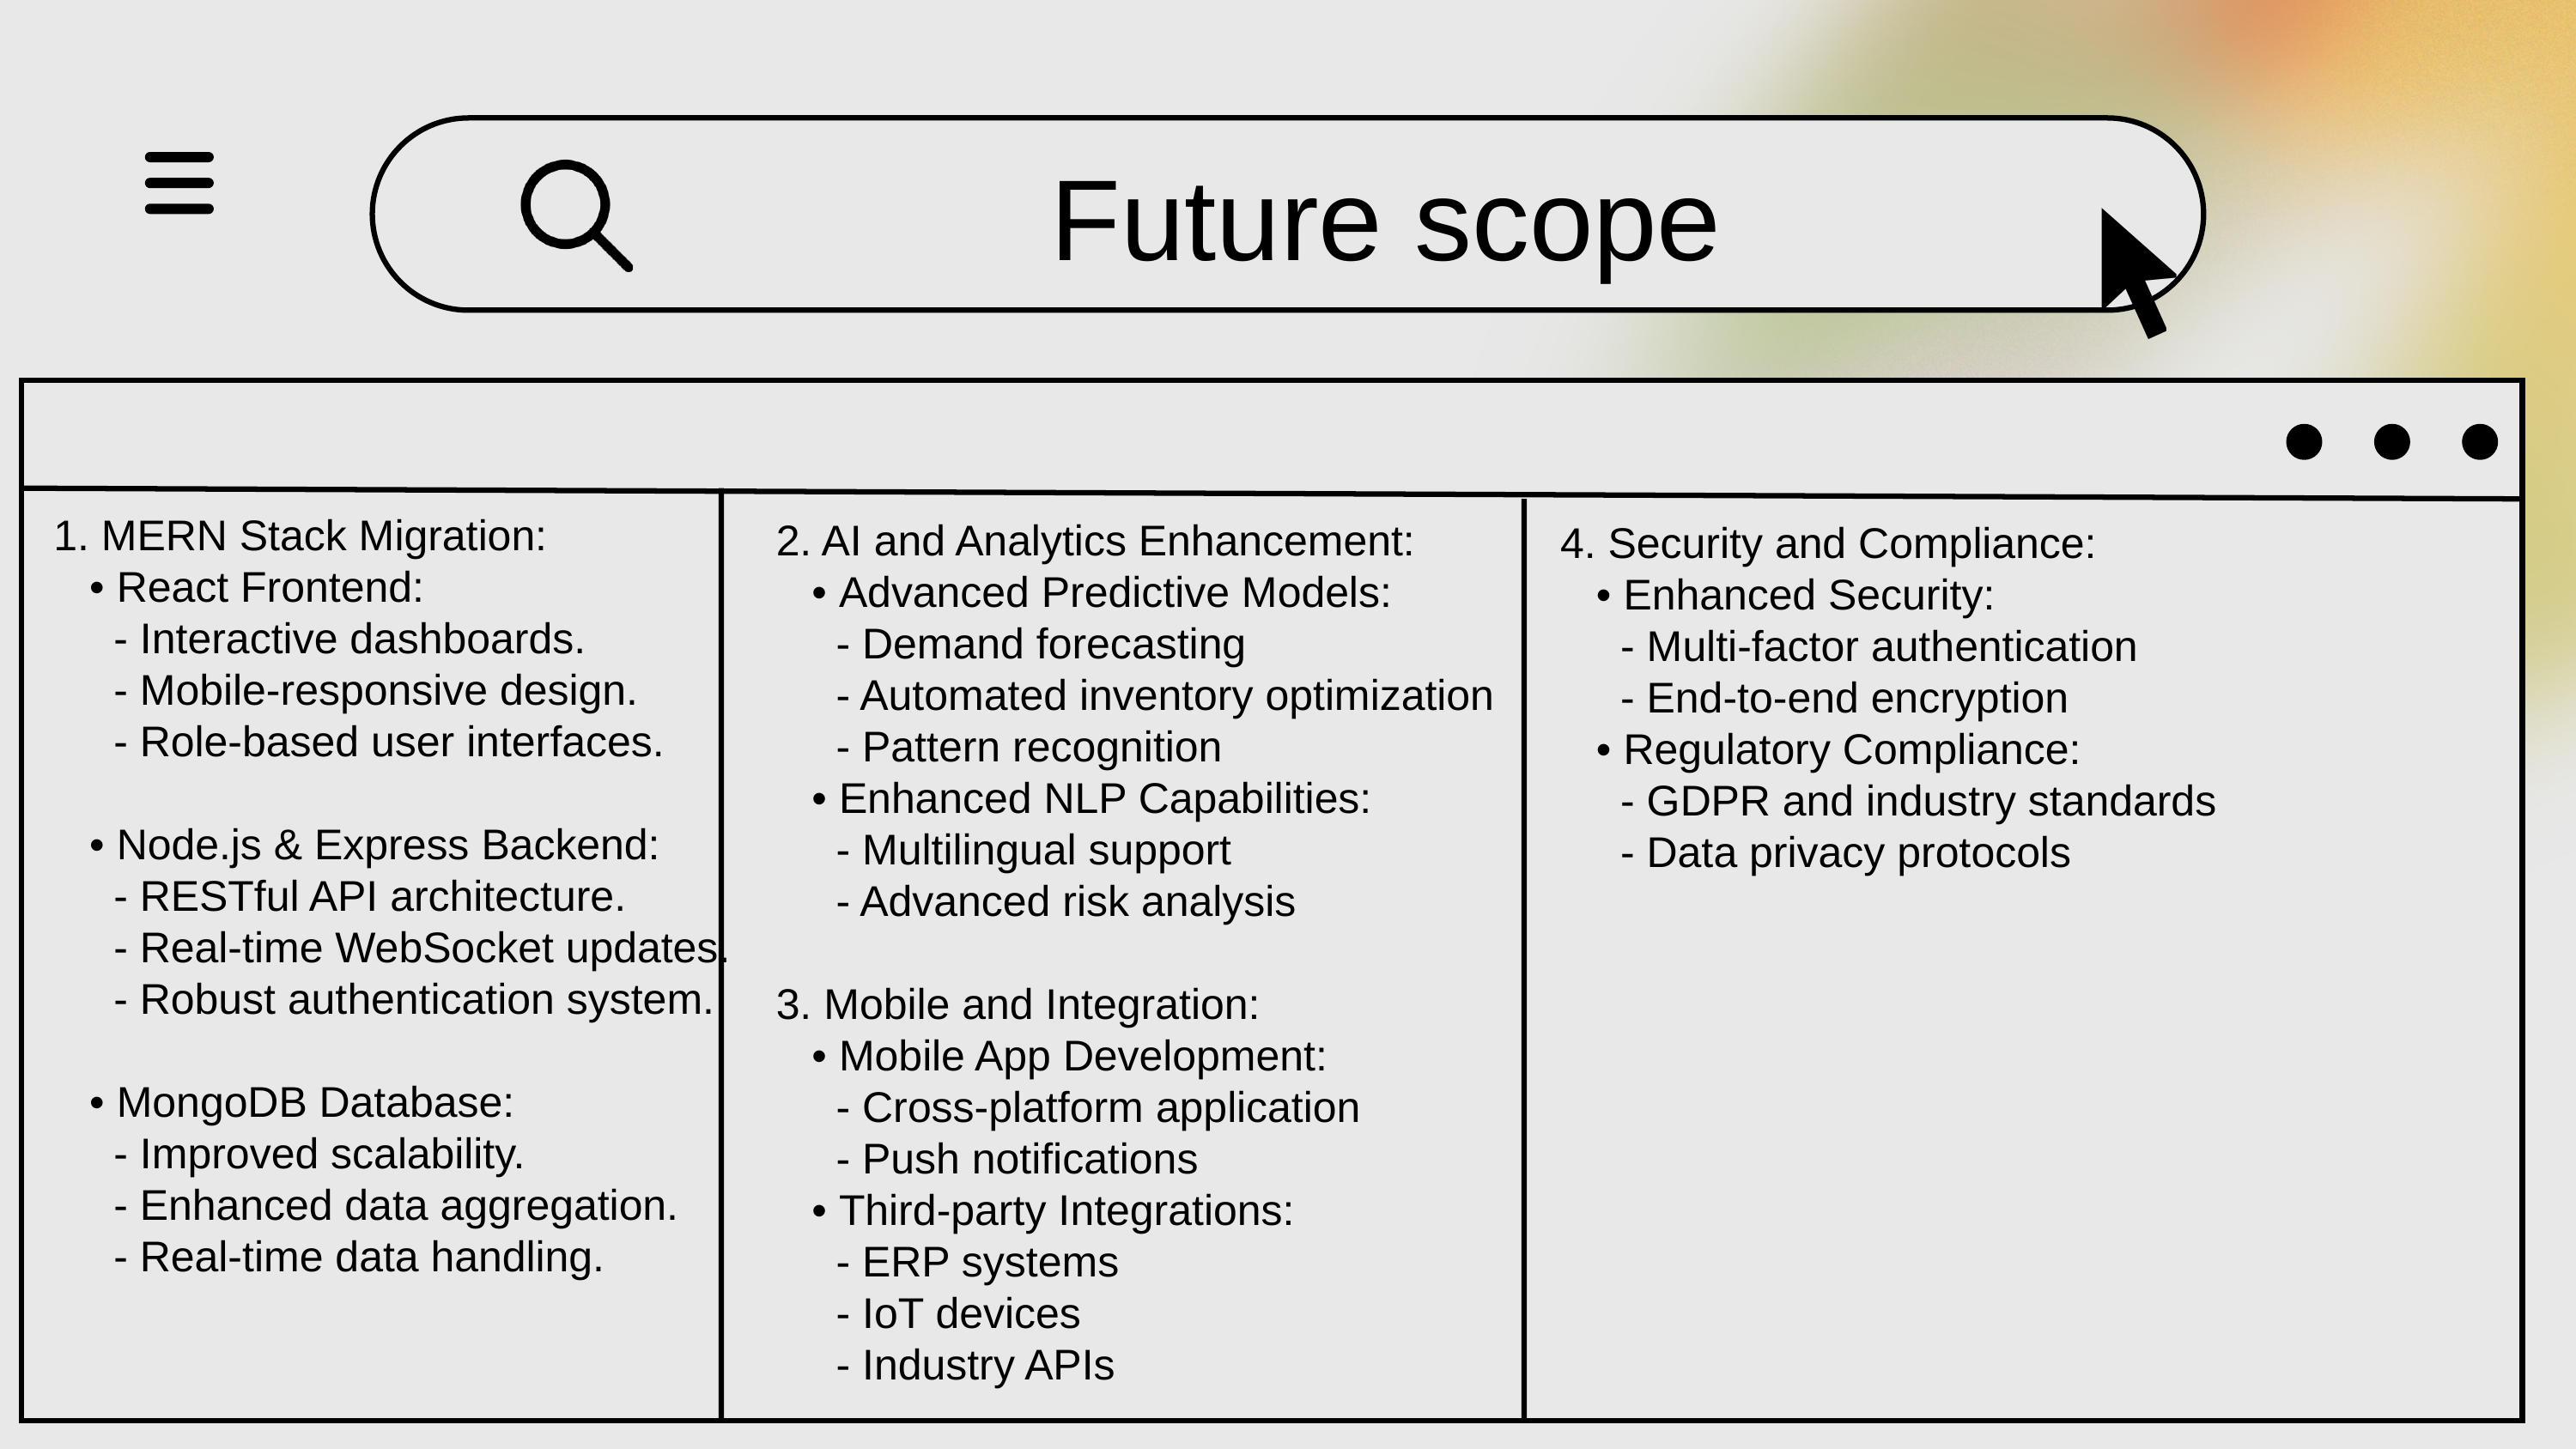

Future scope

1. MERN Stack Migration:
   • React Frontend:
     - Interactive dashboards.
     - Mobile-responsive design.
     - Role-based user interfaces.

   • Node.js & Express Backend:
     - RESTful API architecture.
     - Real-time WebSocket updates.
     - Robust authentication system.

   • MongoDB Database:
     - Improved scalability.
     - Enhanced data aggregation.
     - Real-time data handling.

2. AI and Analytics Enhancement:
   • Advanced Predictive Models:
     - Demand forecasting
     - Automated inventory optimization
     - Pattern recognition
   • Enhanced NLP Capabilities:
     - Multilingual support
     - Advanced risk analysis

3. Mobile and Integration:
   • Mobile App Development:
     - Cross-platform application
     - Push notifications
   • Third-party Integrations:
     - ERP systems
     - IoT devices
     - Industry APIs

4. Security and Compliance:
   • Enhanced Security:
     - Multi-factor authentication
     - End-to-end encryption
   • Regulatory Compliance:
     - GDPR and industry standards
     - Data privacy protocols